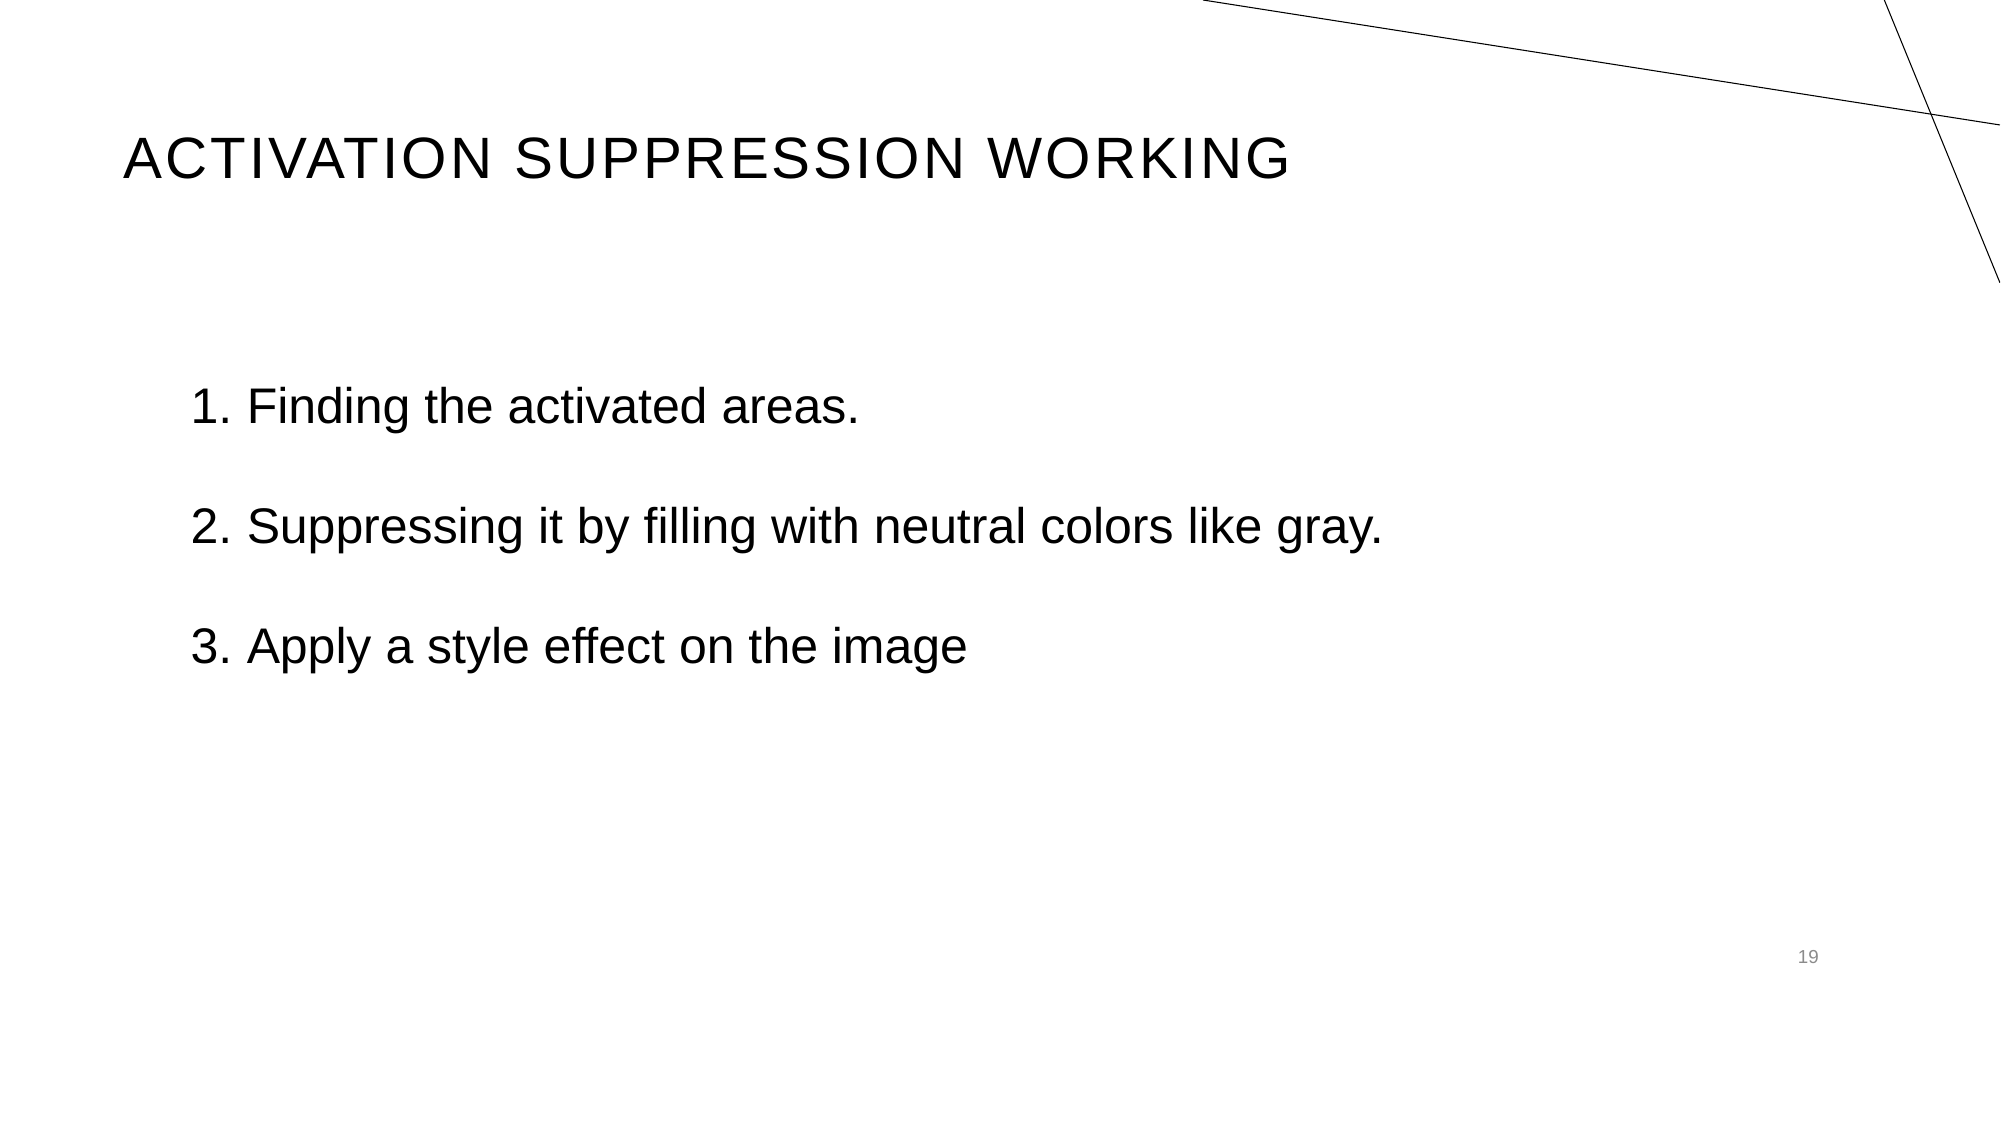

# ACTIVATION Suppression Working
Finding the activated areas.
Suppressing it by filling with neutral colors like gray.
Apply a style effect on the image
19